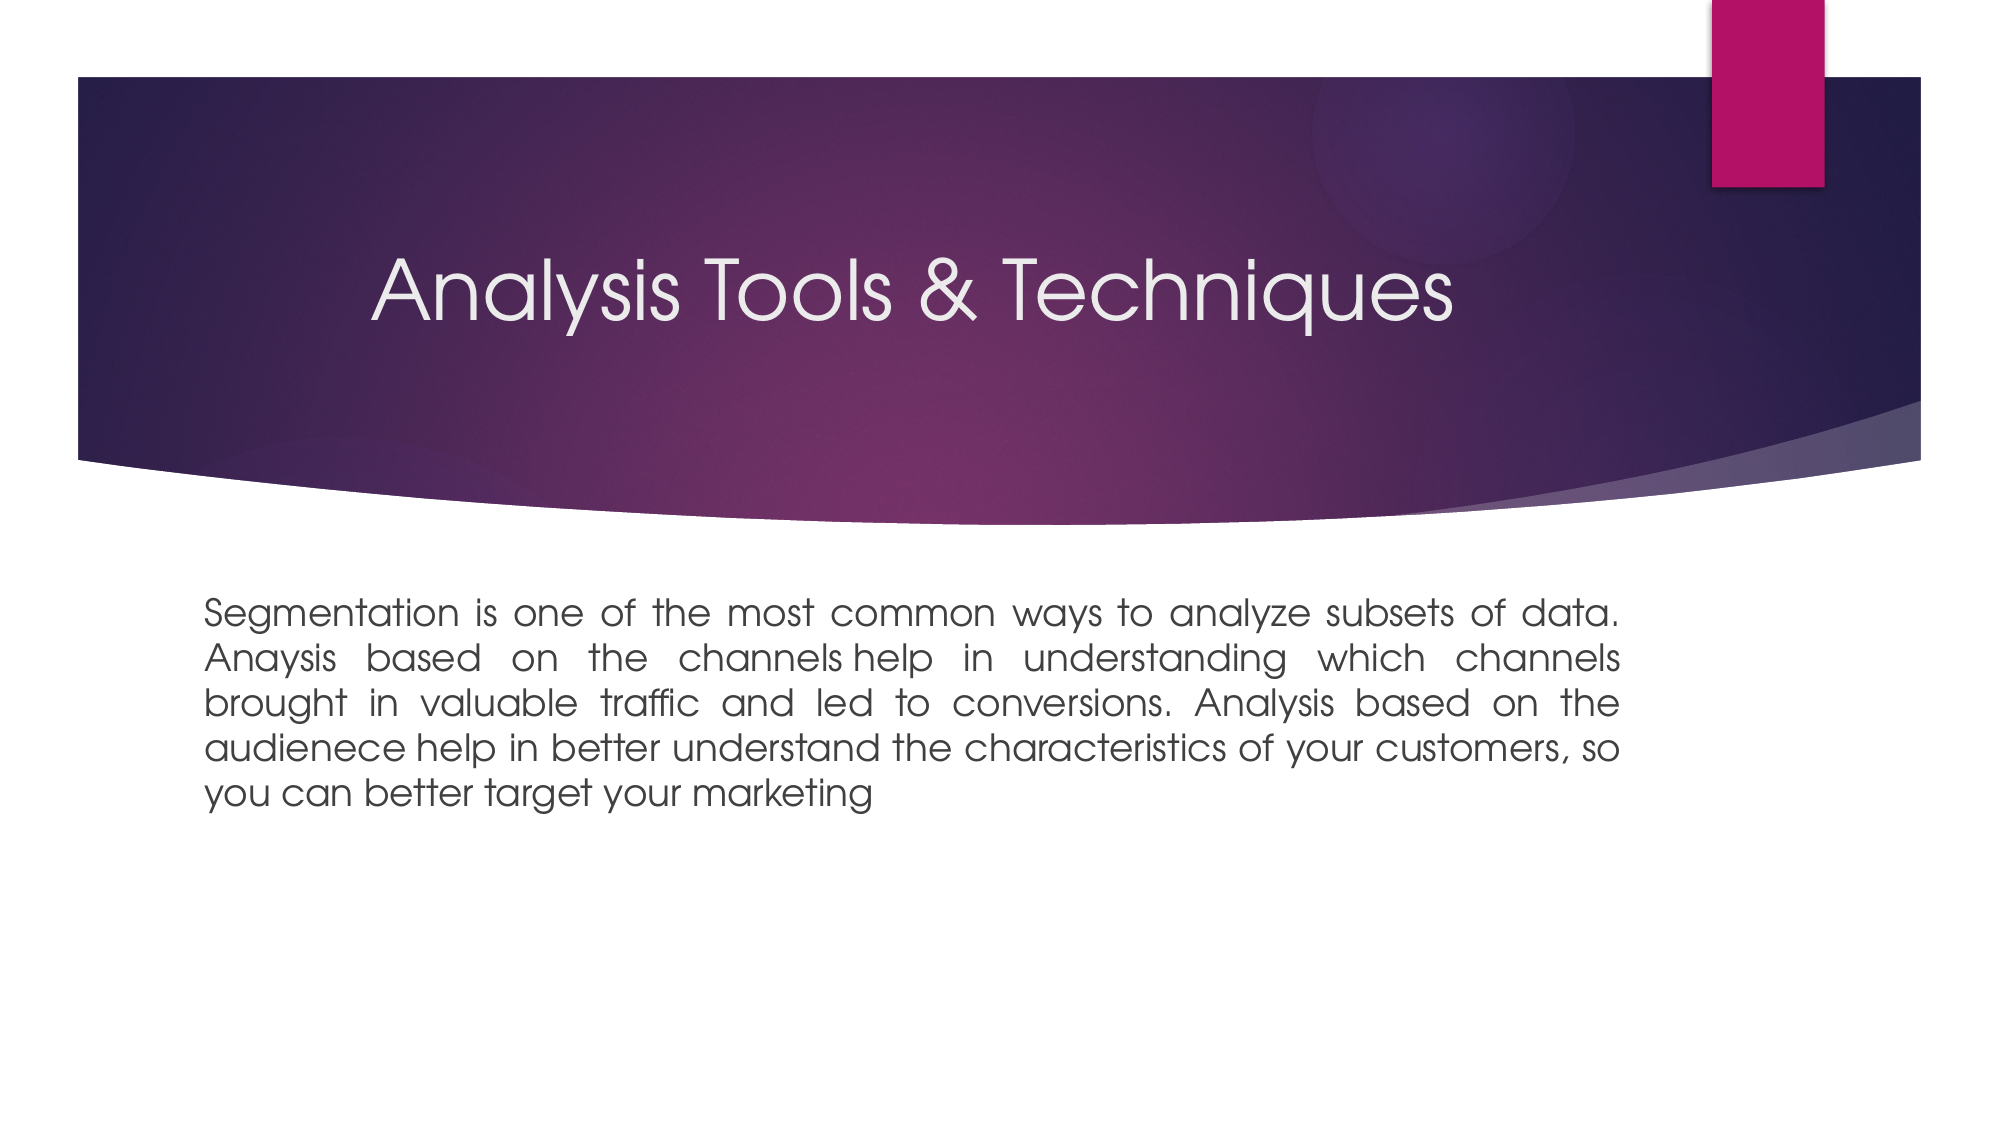

# Analysis Tools & Techniques
Segmentation is one of the most common ways to analyze subsets of data. Anaysis based on the channels help in understanding which channels brought in valuable traffic and led to conversions. Analysis based on the audienece help in better understand the characteristics of your customers, so you can better target your marketing